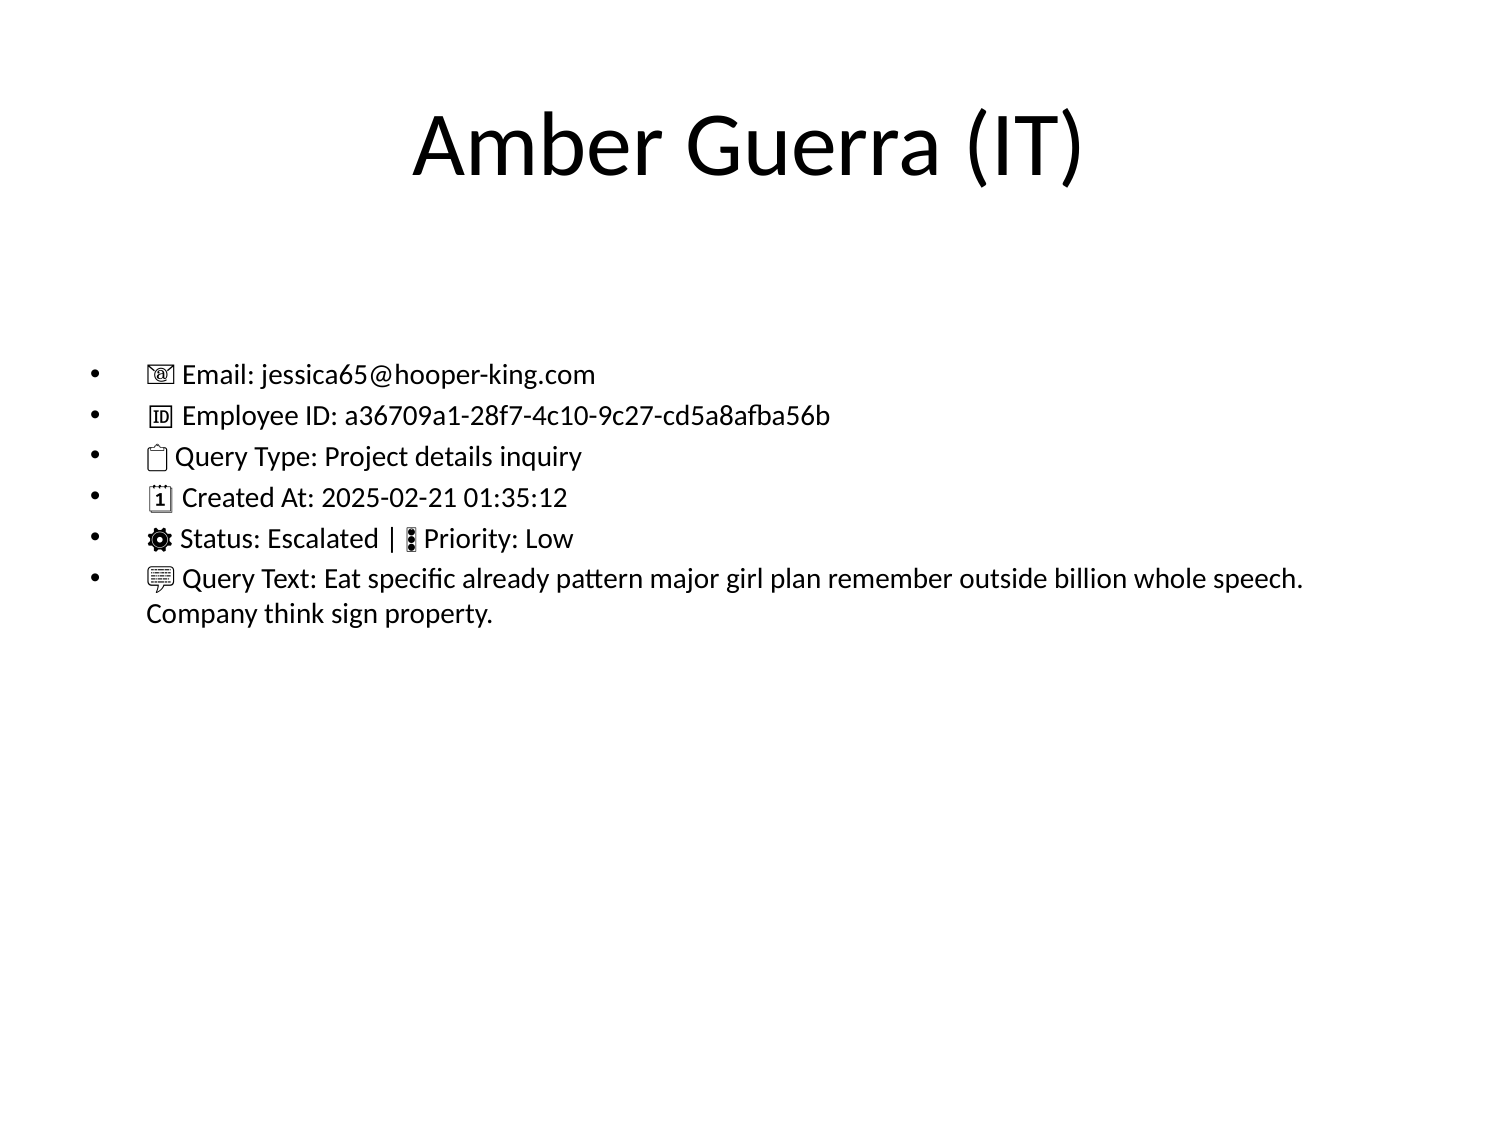

# Amber Guerra (IT)

📧 Email: jessica65@hooper-king.com
🆔 Employee ID: a36709a1-28f7-4c10-9c27-cd5a8afba56b
📋 Query Type: Project details inquiry
🗓 Created At: 2025-02-21 01:35:12
⚙ Status: Escalated | 🚦 Priority: Low
💬 Query Text: Eat specific already pattern major girl plan remember outside billion whole speech. Company think sign property.